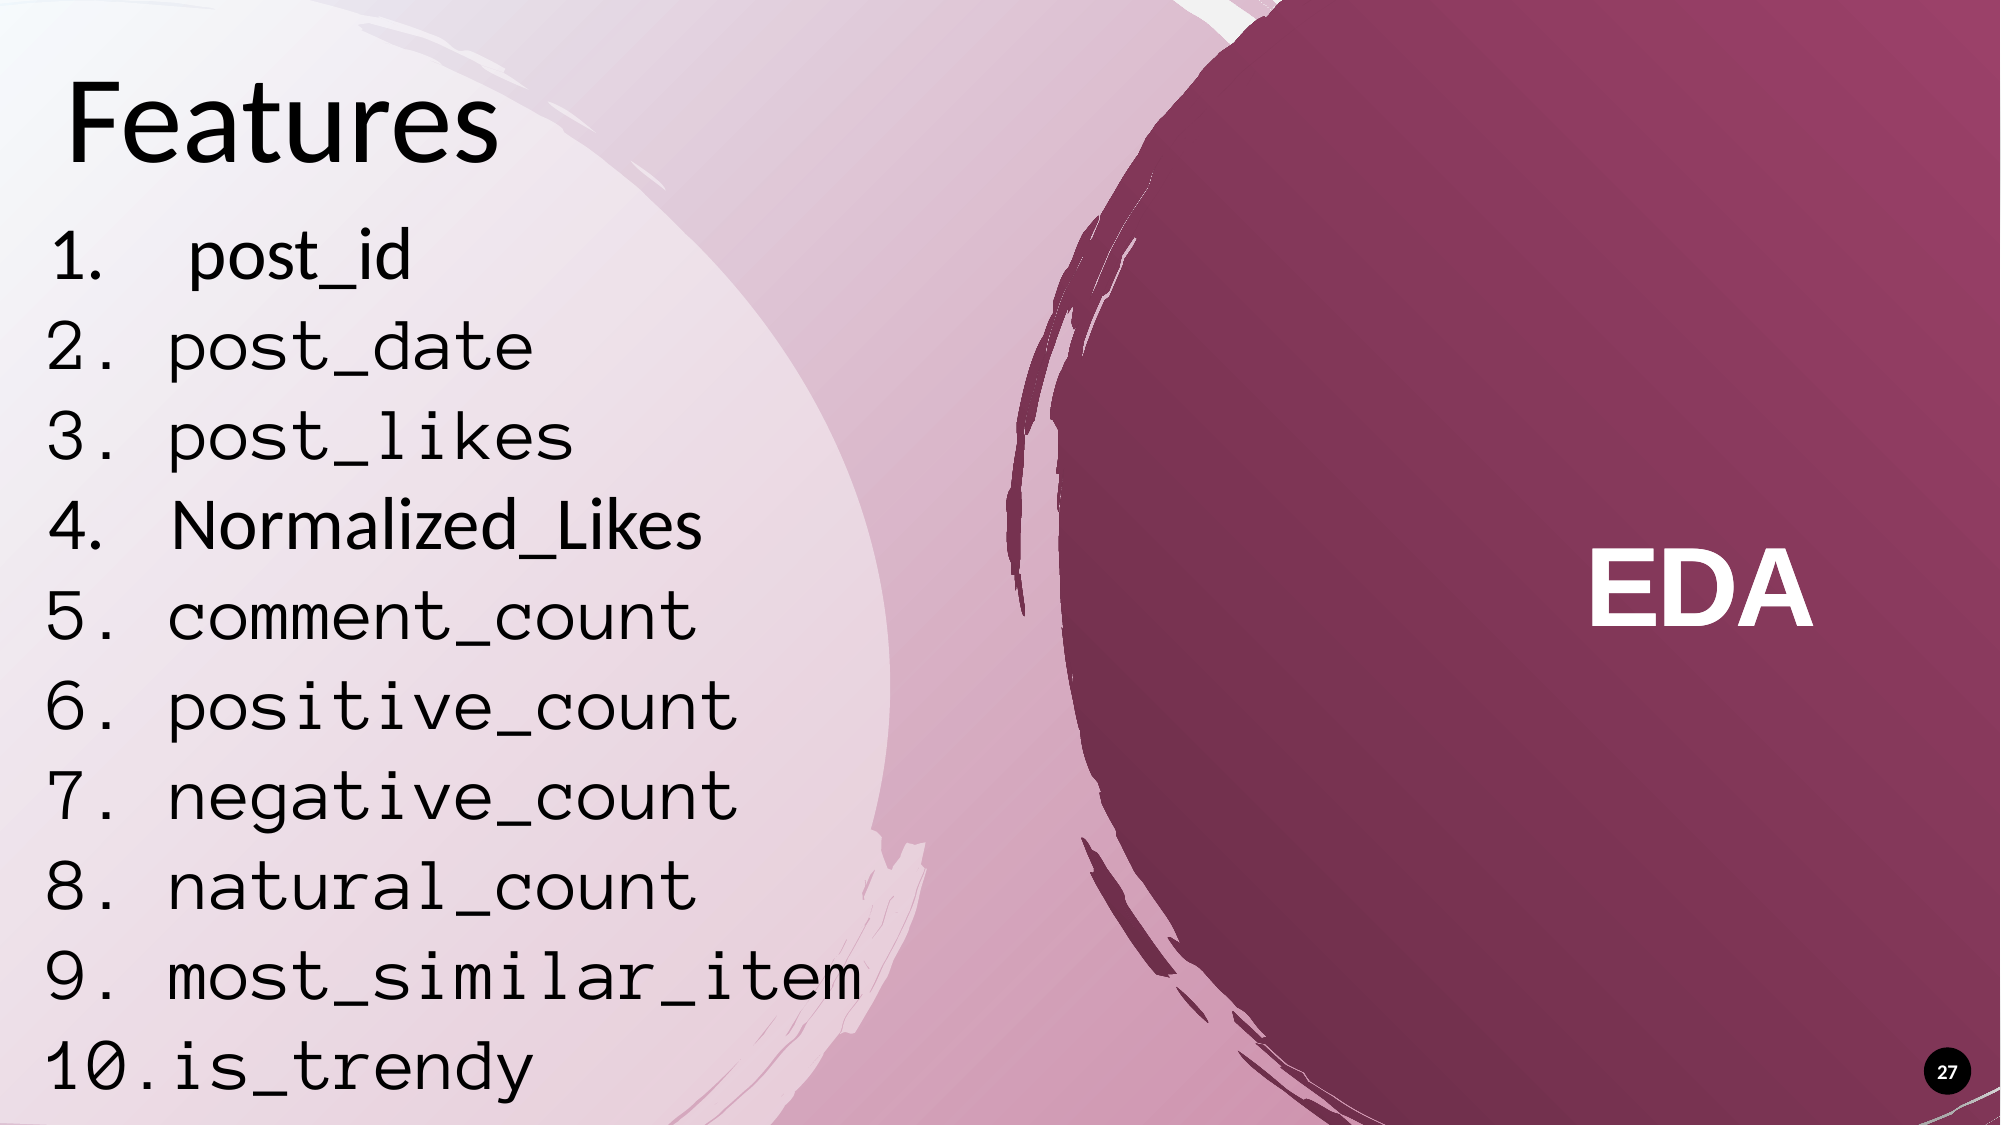

Features
 post_id
post_date
post_likes
Normalized_Likes
comment_count
positive_count
negative_count
natural_count
most_similar_item
is_trendy
# EDA
EDA
27